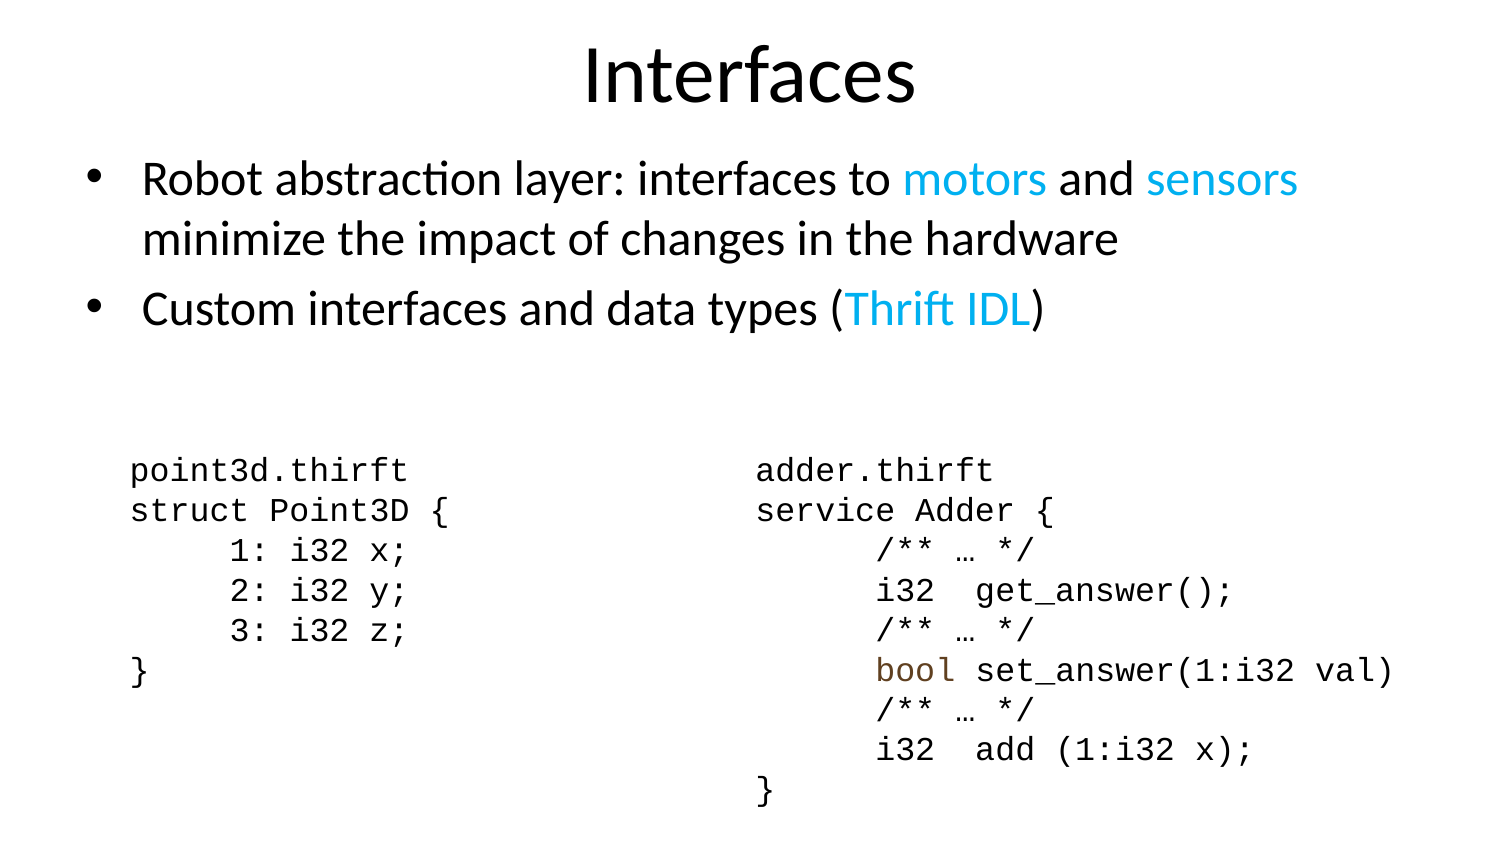

# Interfaces
Robot abstraction layer: interfaces to motors and sensors minimize the impact of changes in the hardware
Custom interfaces and data types (Thrift IDL)

point3d.thirft
struct Point3D {
     1: i32 x;
     2: i32 y;
     3: i32 z;
}
adder.thirft
service Adder {
      /** … */
      i32  get_answer();
      /** … */
      bool set_answer(1:i32 val)
      /** … */
      i32  add (1:i32 x);
}